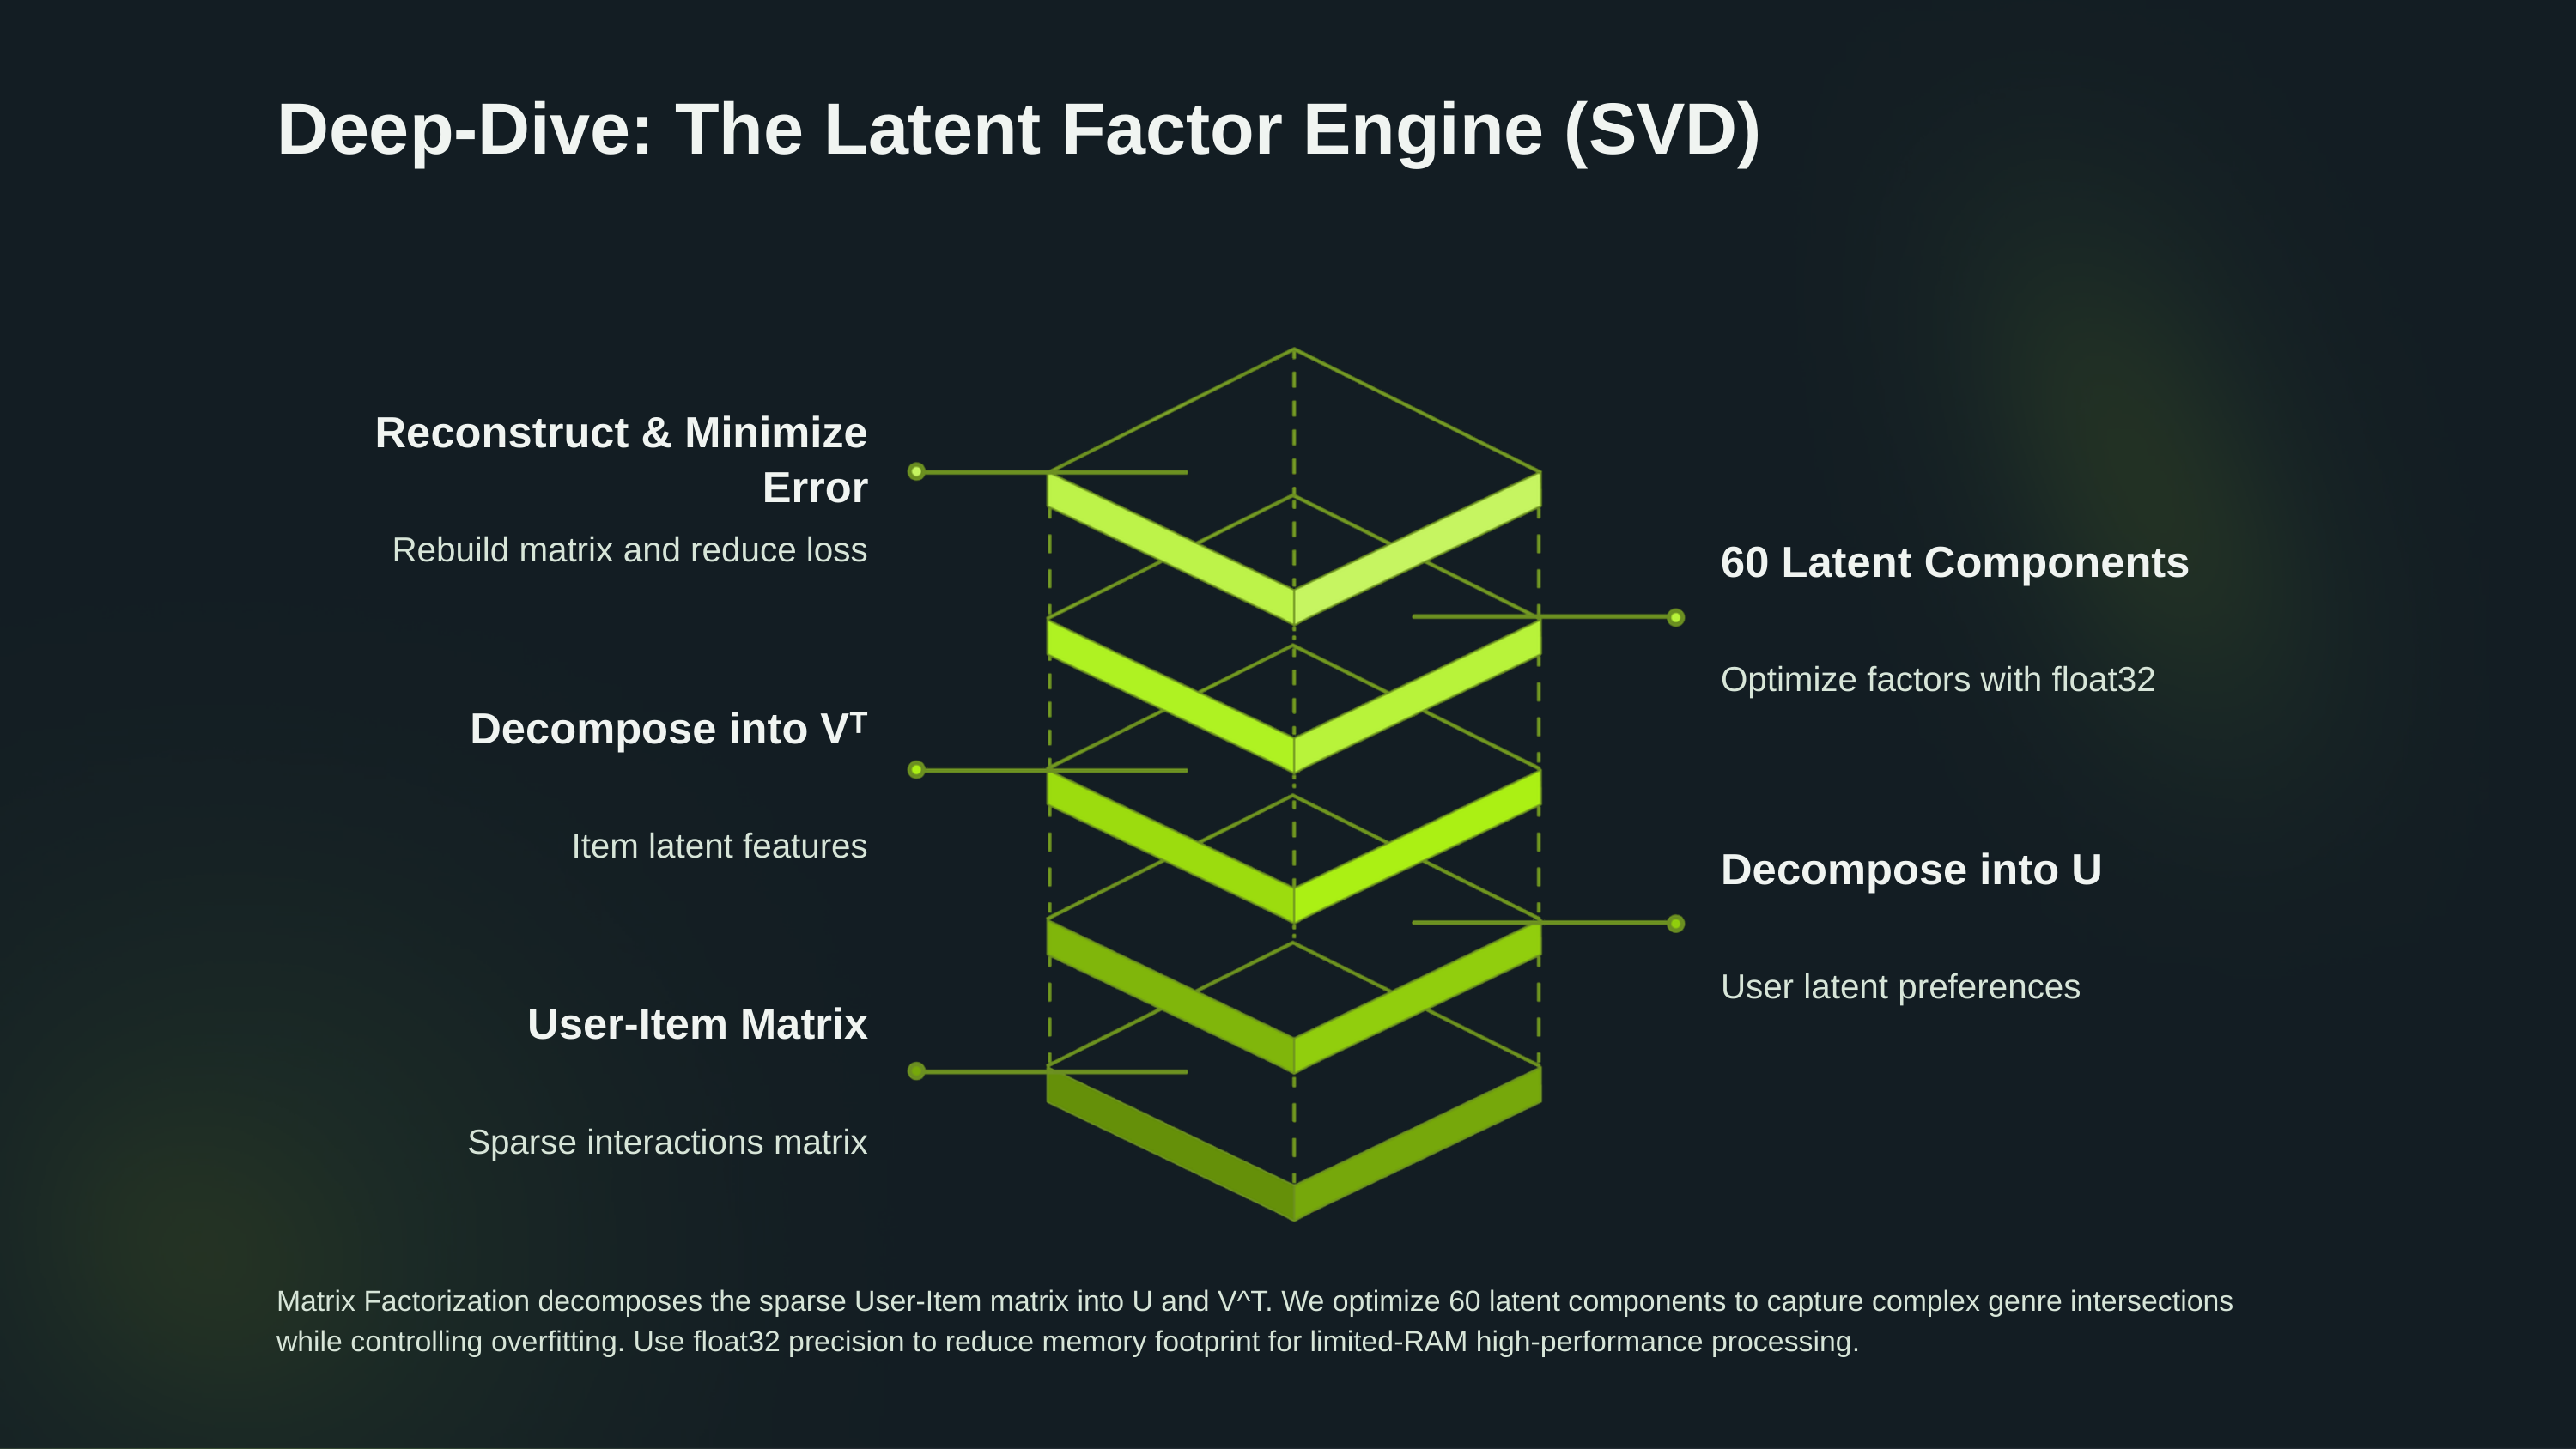

Deep-Dive: The Latent Factor Engine (SVD)

Reconstruct & Minimize Error
60 Latent Components
Rebuild matrix and reduce loss
Optimize factors with float32
Decompose into Vᵀ
Item latent features
Decompose into U
User latent preferences
User-Item Matrix
Sparse interactions matrix
Matrix Factorization decomposes the sparse User-Item matrix into U and V^T. We optimize 60 latent components to capture complex genre intersections while controlling overfitting. Use float32 precision to reduce memory footprint for limited-RAM high-performance processing.